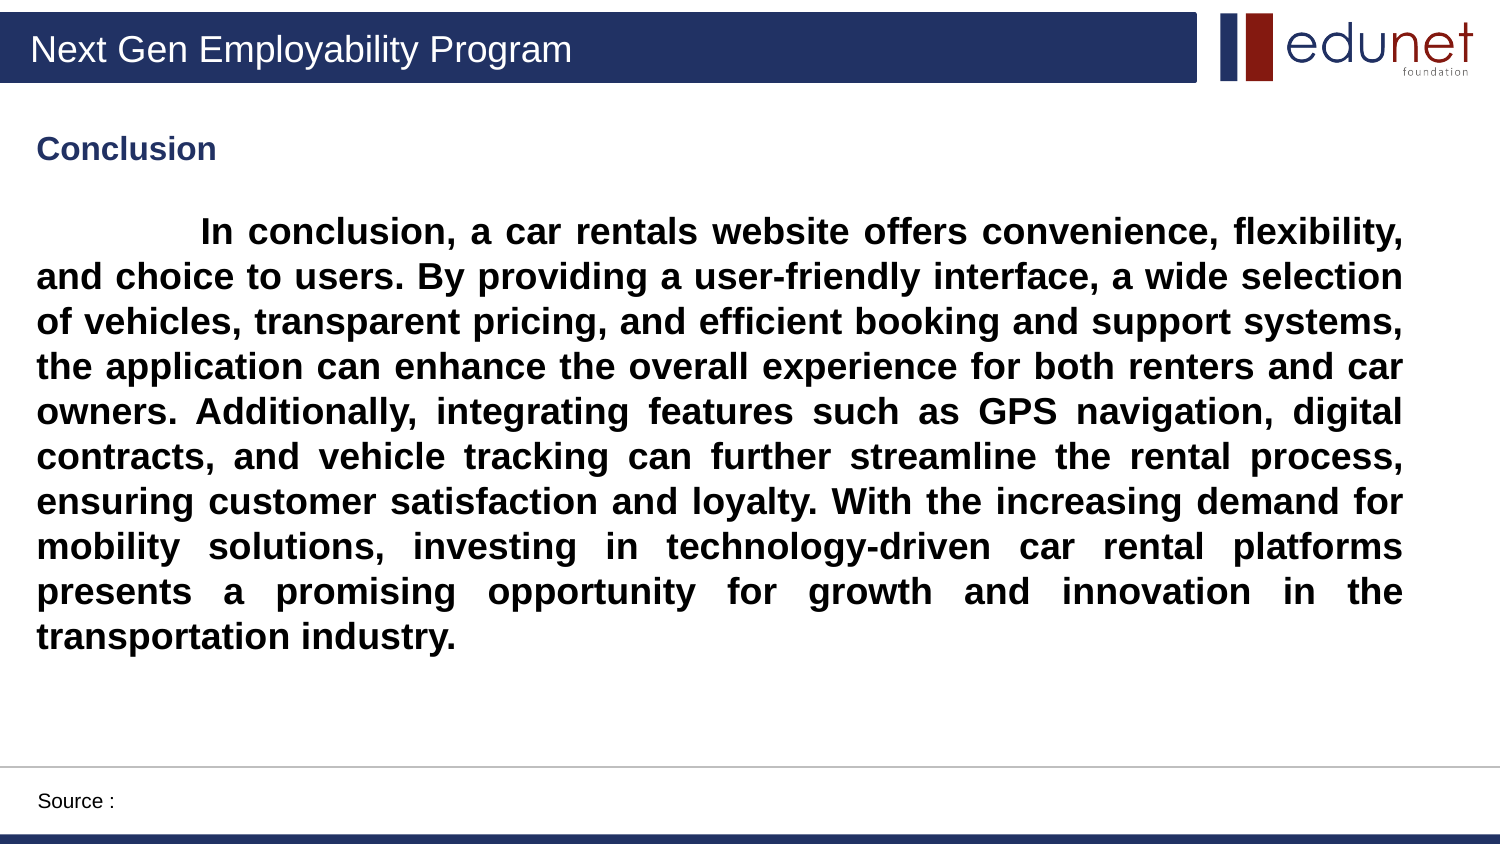

Conclusion
	 In conclusion, a car rentals website offers convenience, flexibility, and choice to users. By providing a user-friendly interface, a wide selection of vehicles, transparent pricing, and efficient booking and support systems, the application can enhance the overall experience for both renters and car owners. Additionally, integrating features such as GPS navigation, digital contracts, and vehicle tracking can further streamline the rental process, ensuring customer satisfaction and loyalty. With the increasing demand for mobility solutions, investing in technology-driven car rental platforms presents a promising opportunity for growth and innovation in the transportation industry.
Source :